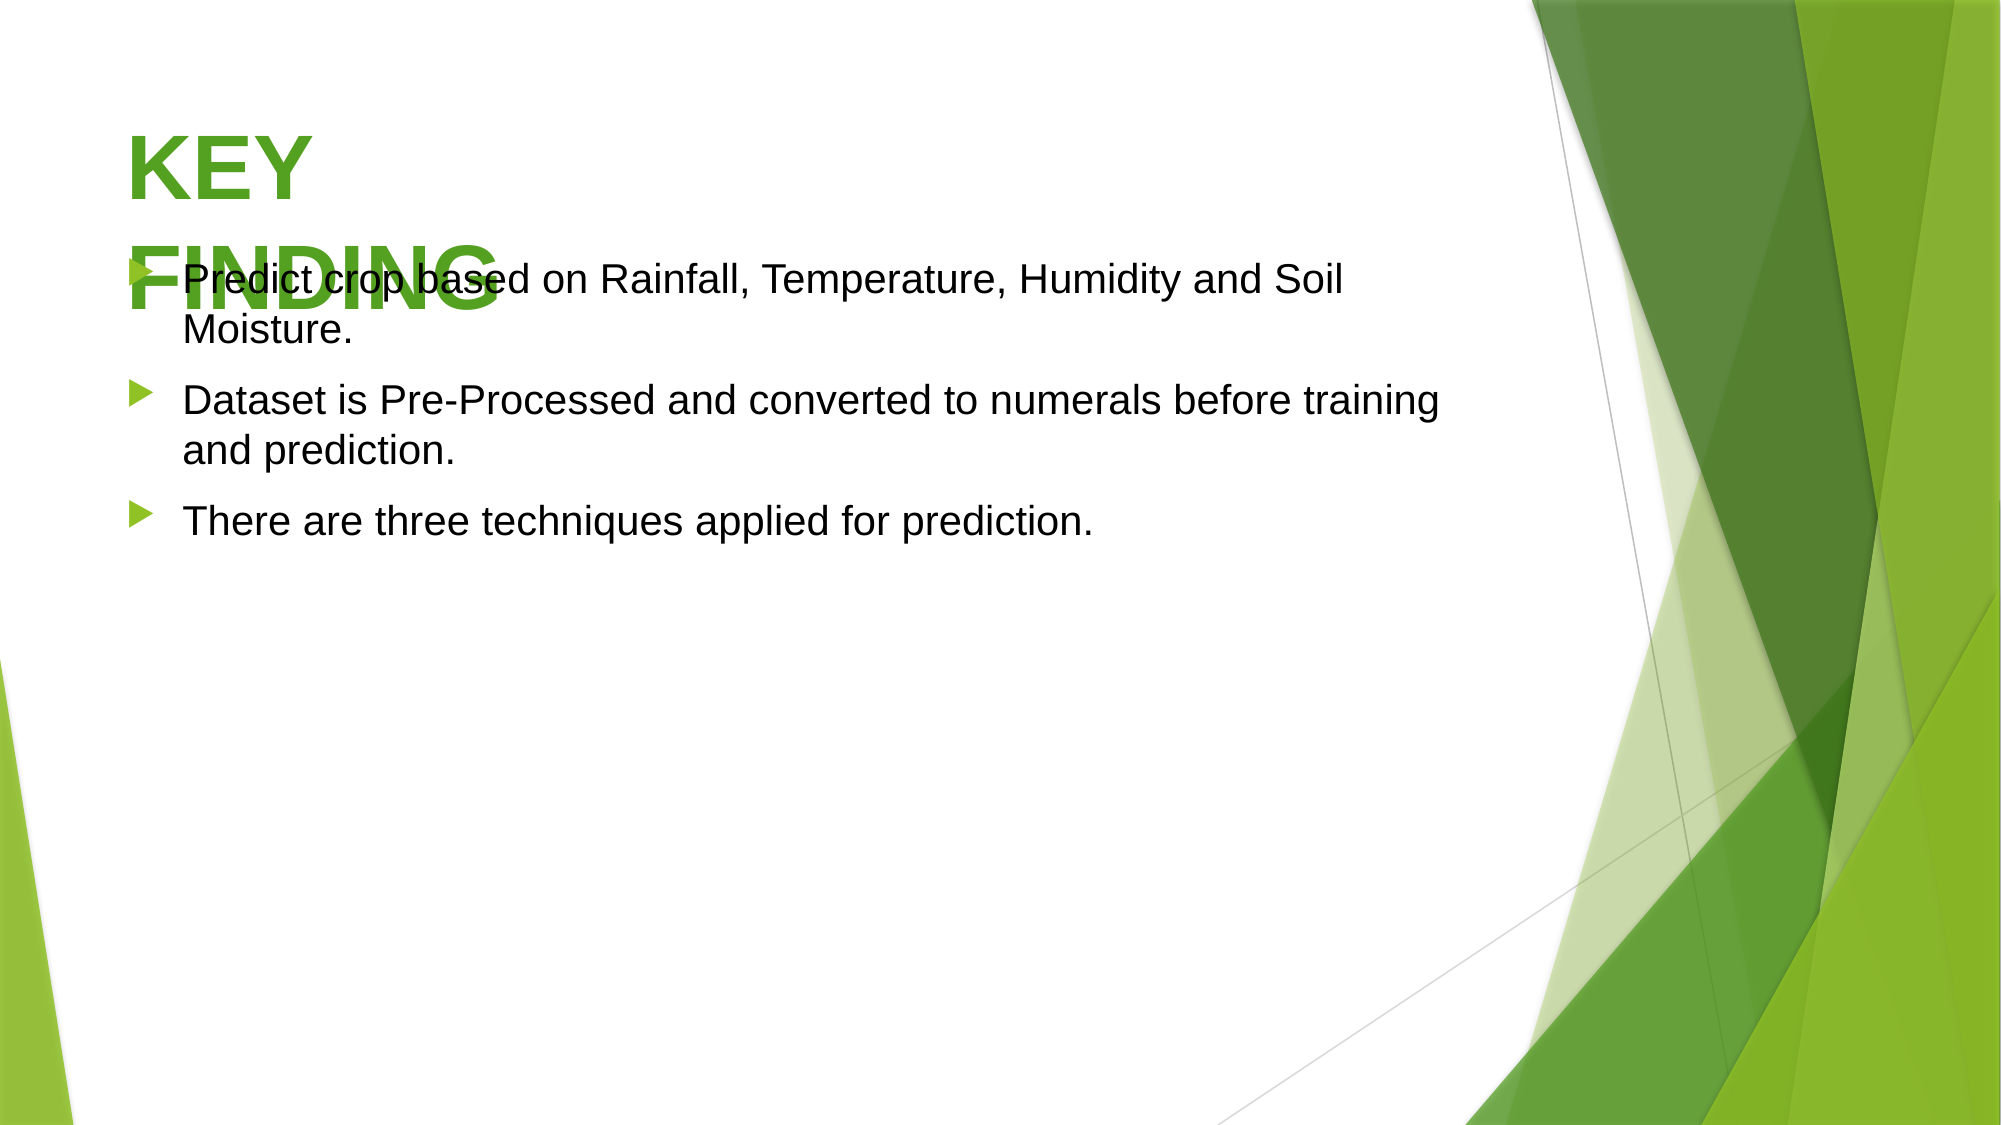

# KEY FINDING
Predict crop based on Rainfall, Temperature, Humidity and Soil Moisture.
Dataset is Pre-Processed and converted to numerals before training and prediction.
There are three techniques applied for prediction.